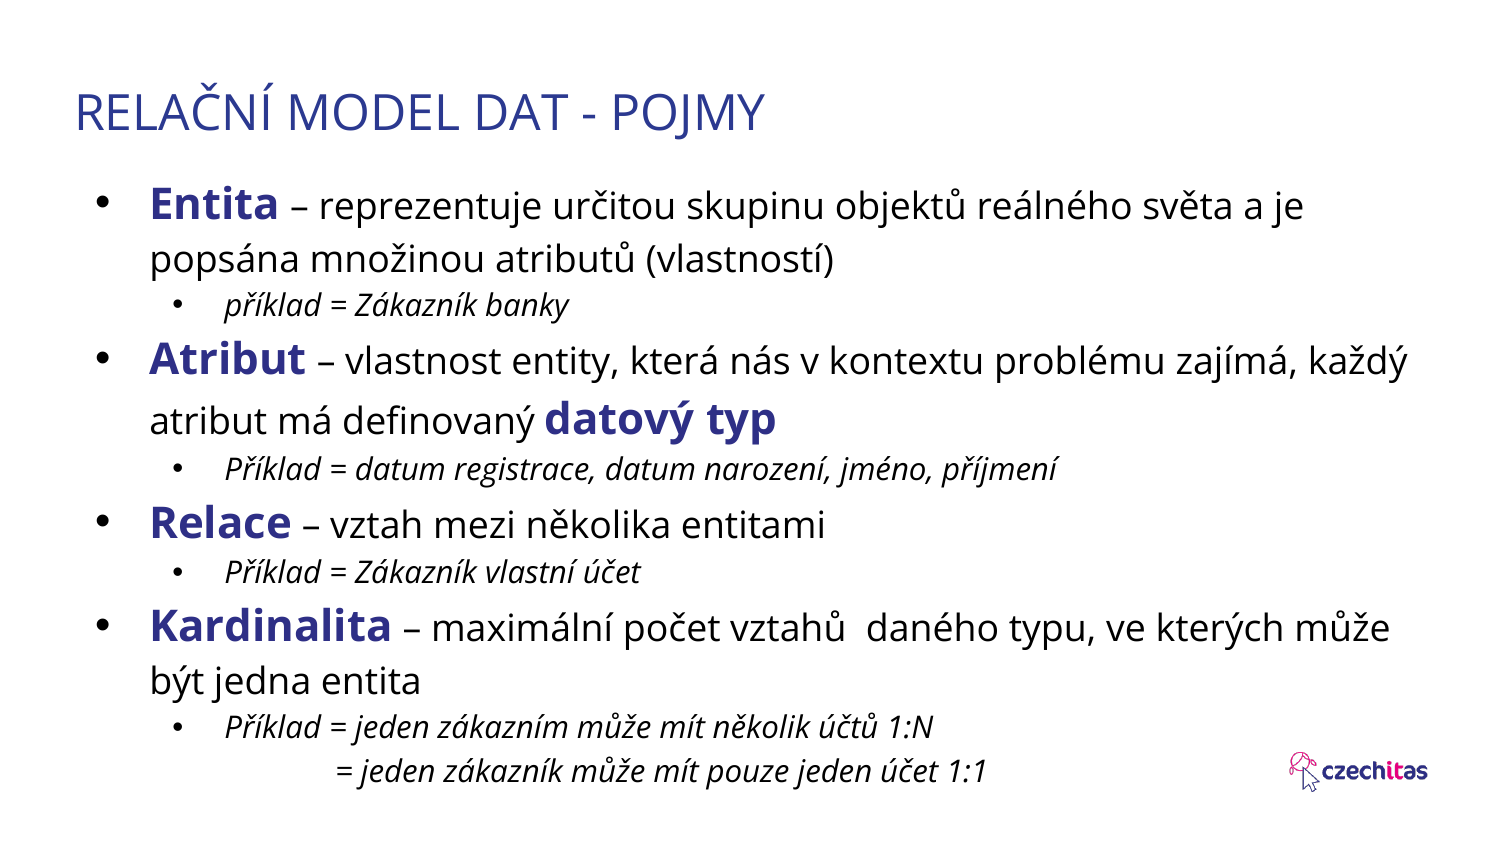

# RELAČNÍ MODEL DAT - POJMY
Entita – reprezentuje určitou skupinu objektů reálného světa a je popsána množinou atributů (vlastností)
příklad = Zákazník banky
Atribut – vlastnost entity, která nás v kontextu problému zajímá, každý atribut má definovaný datový typ
Příklad = datum registrace, datum narození, jméno, příjmení
Relace – vztah mezi několika entitami
Příklad = Zákazník vlastní účet
Kardinalita – maximální počet vztahů  daného typu, ve kterých může být jedna entita
Příklad = jeden zákazním může mít několik účtů 1:N
             = jeden zákazník může mít pouze jeden účet 1:1